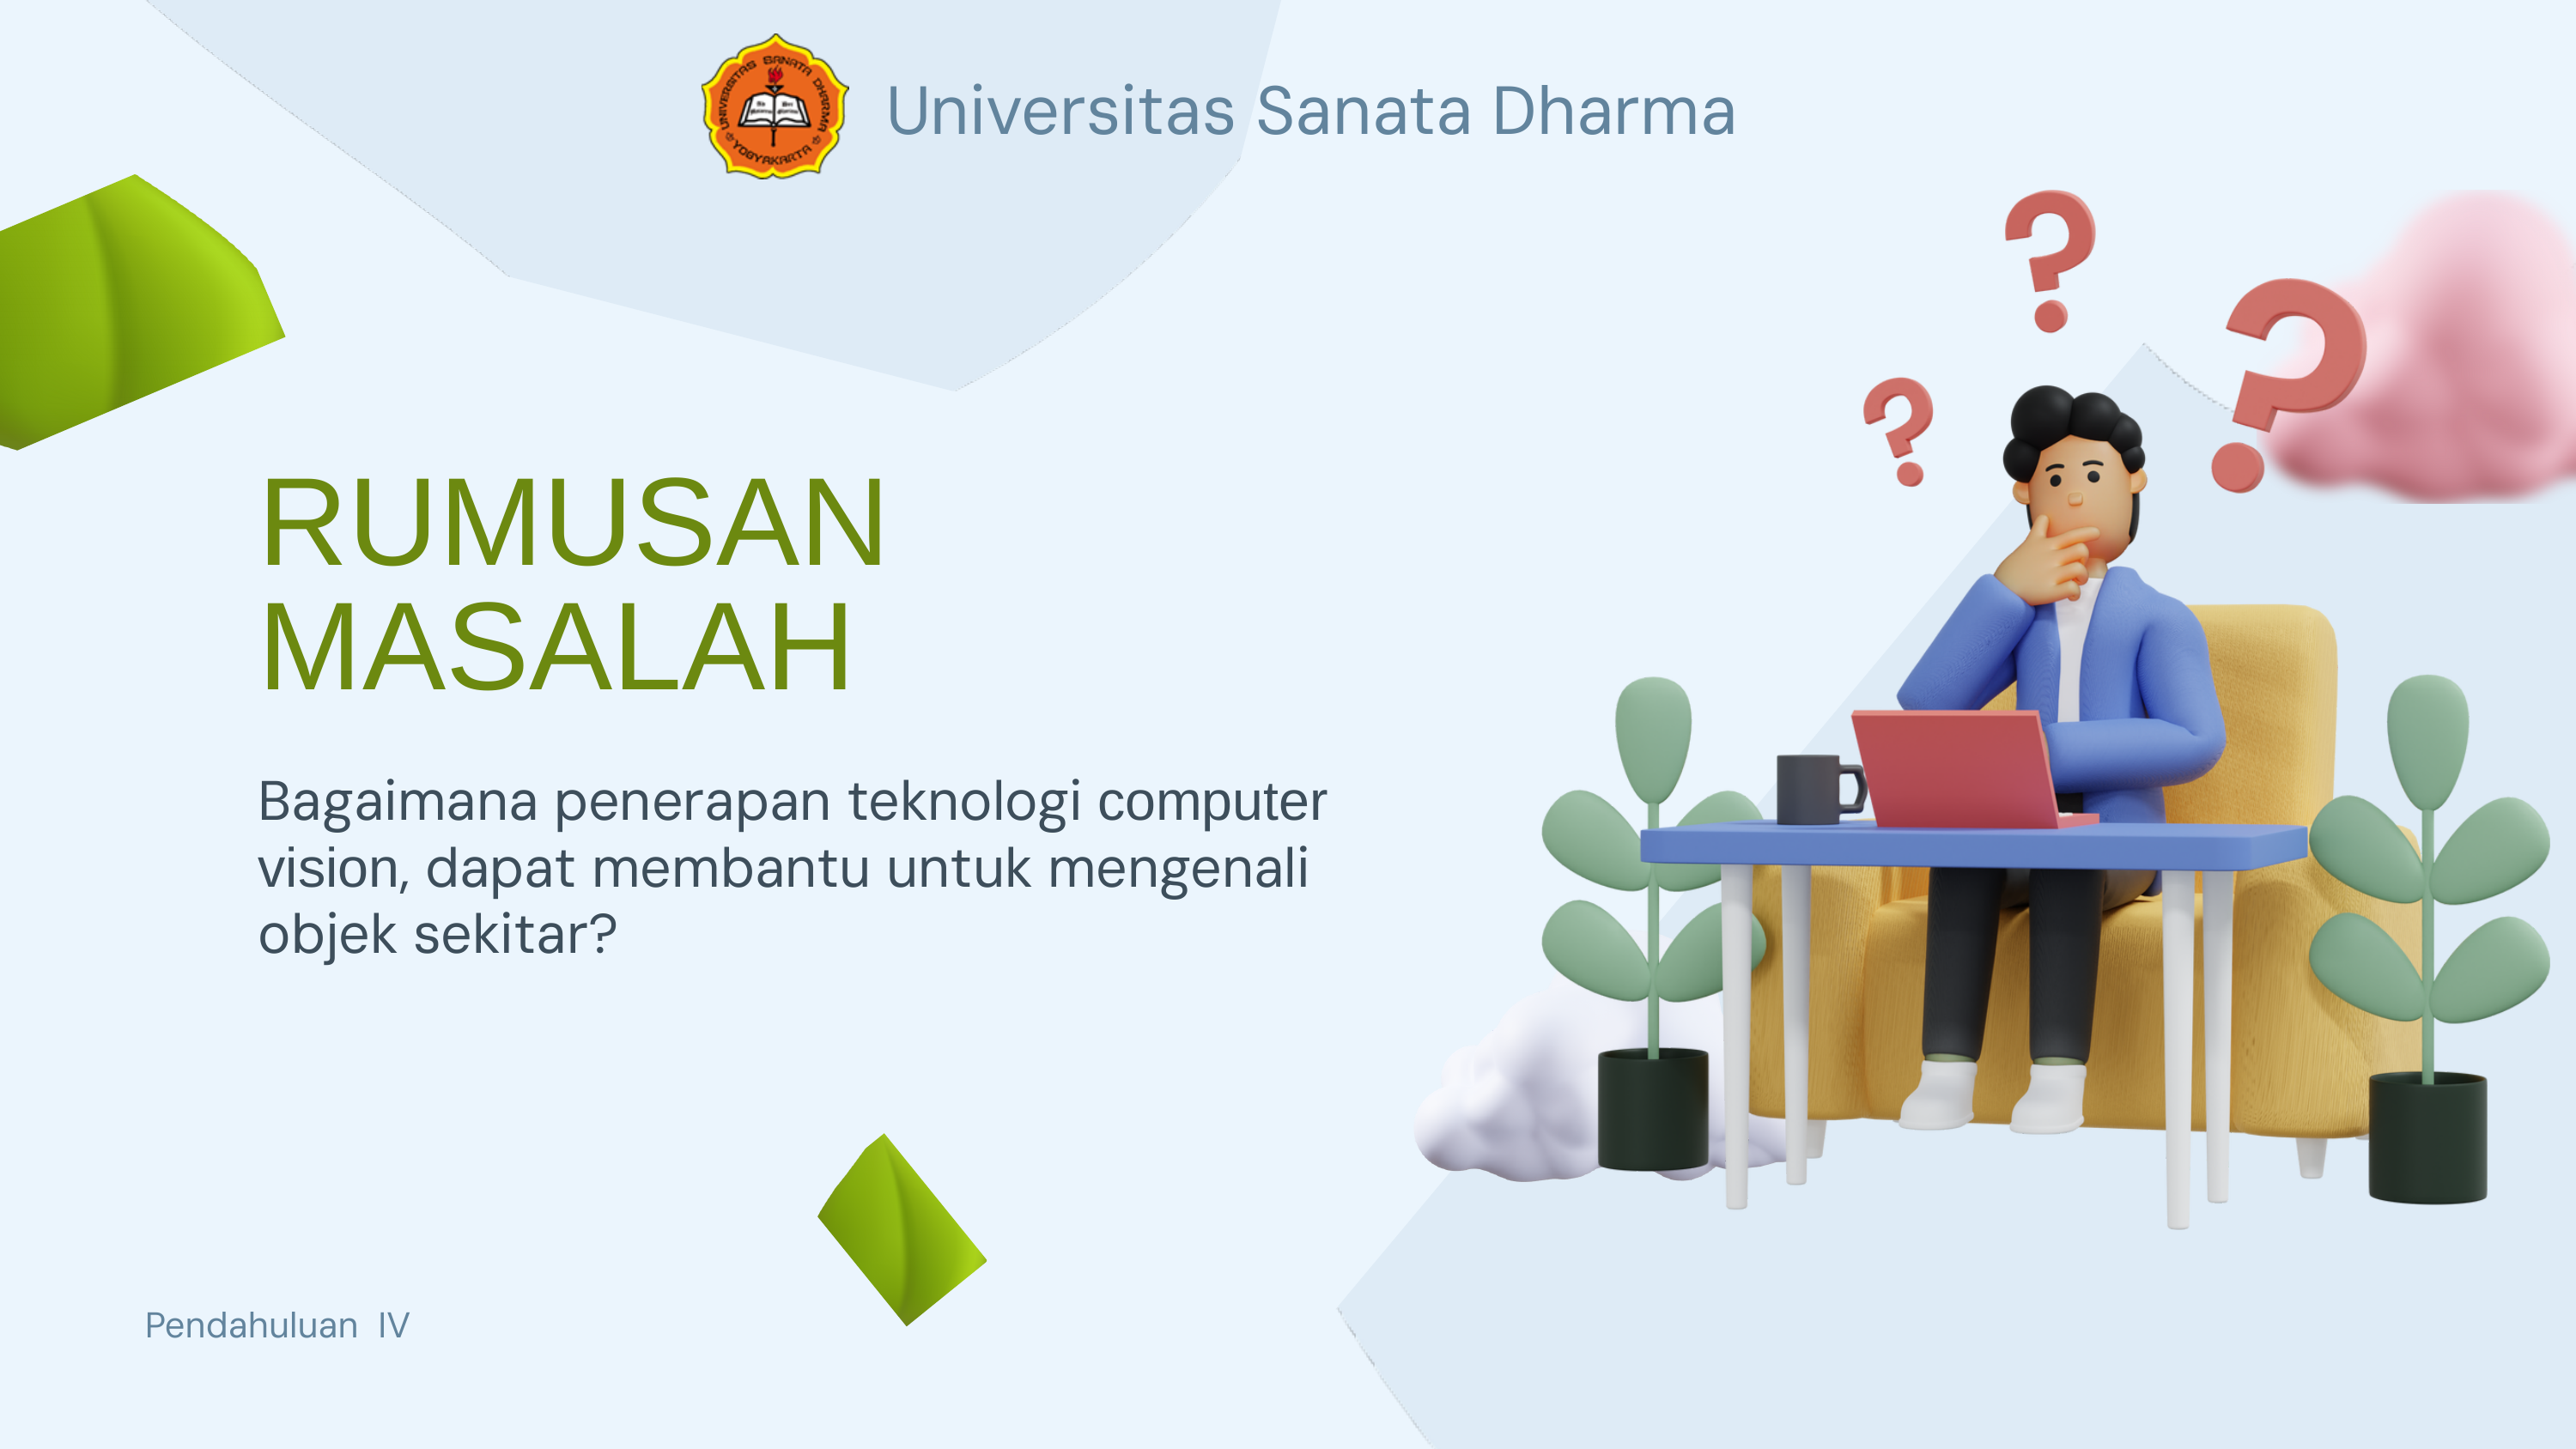

Universitas Sanata Dharma

RUMUSAN MASALAH

Bagaimana penerapan teknologi computer vision, dapat membantu untuk mengenali objek sekitar?

Pendahuluan  IV